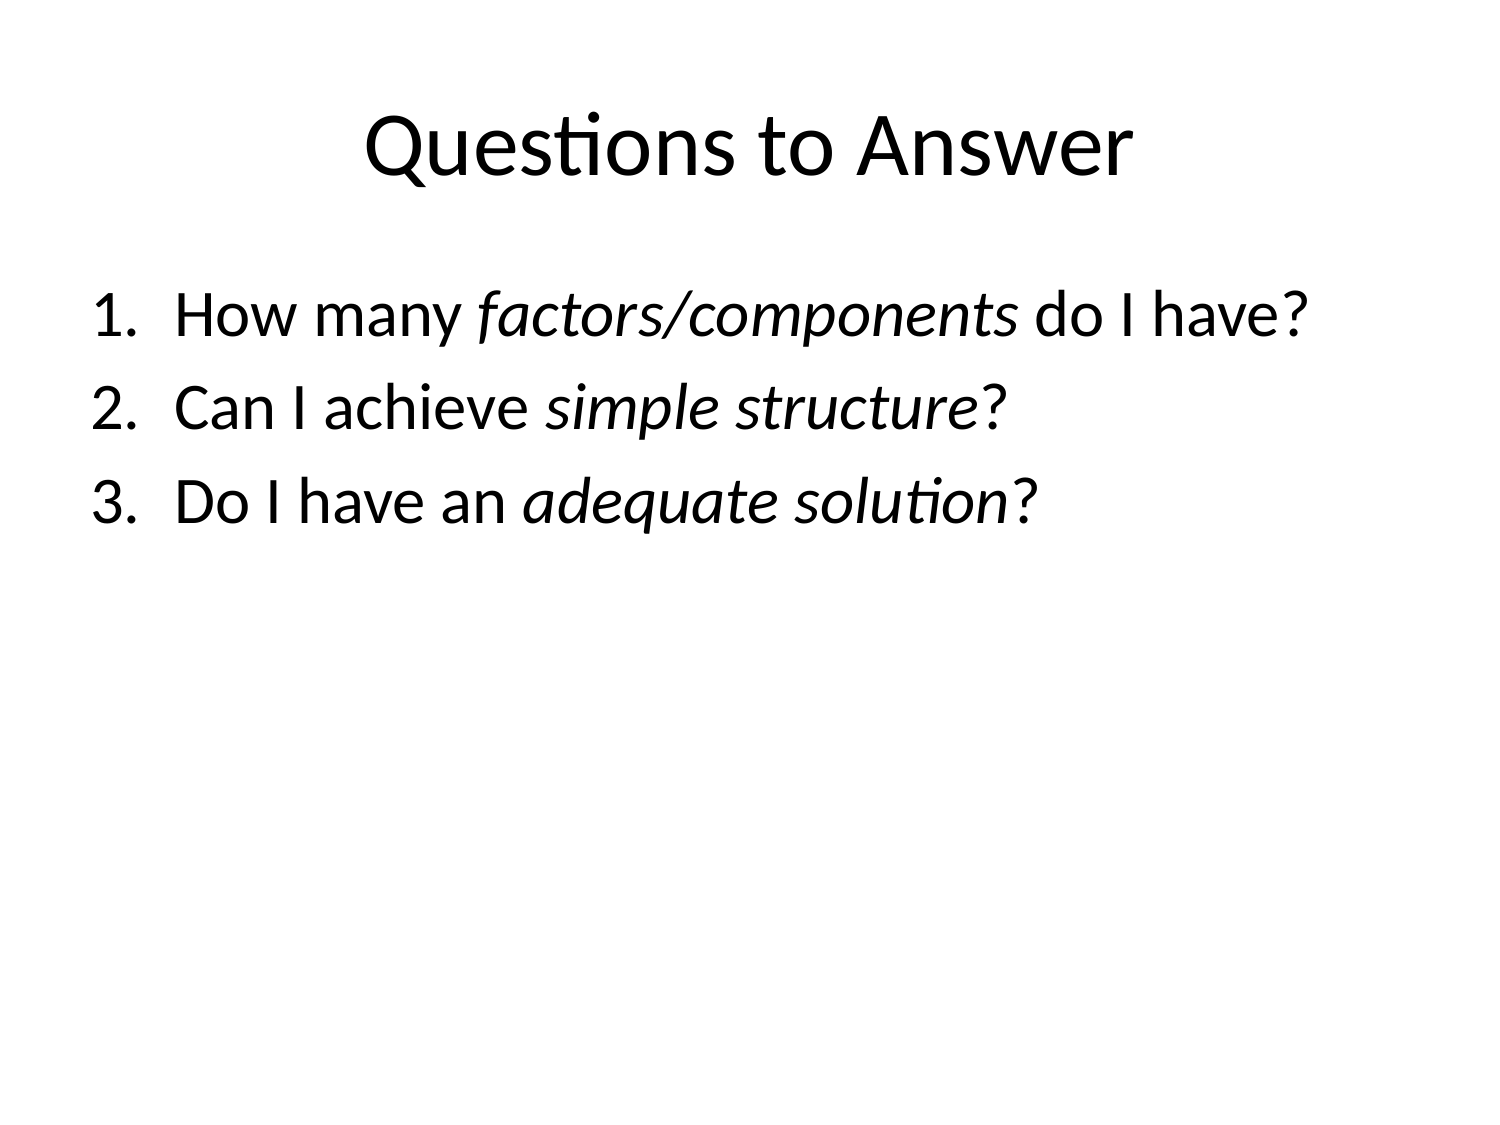

# Questions to Answer
How many factors/components do I have?
Can I achieve simple structure?
Do I have an adequate solution?